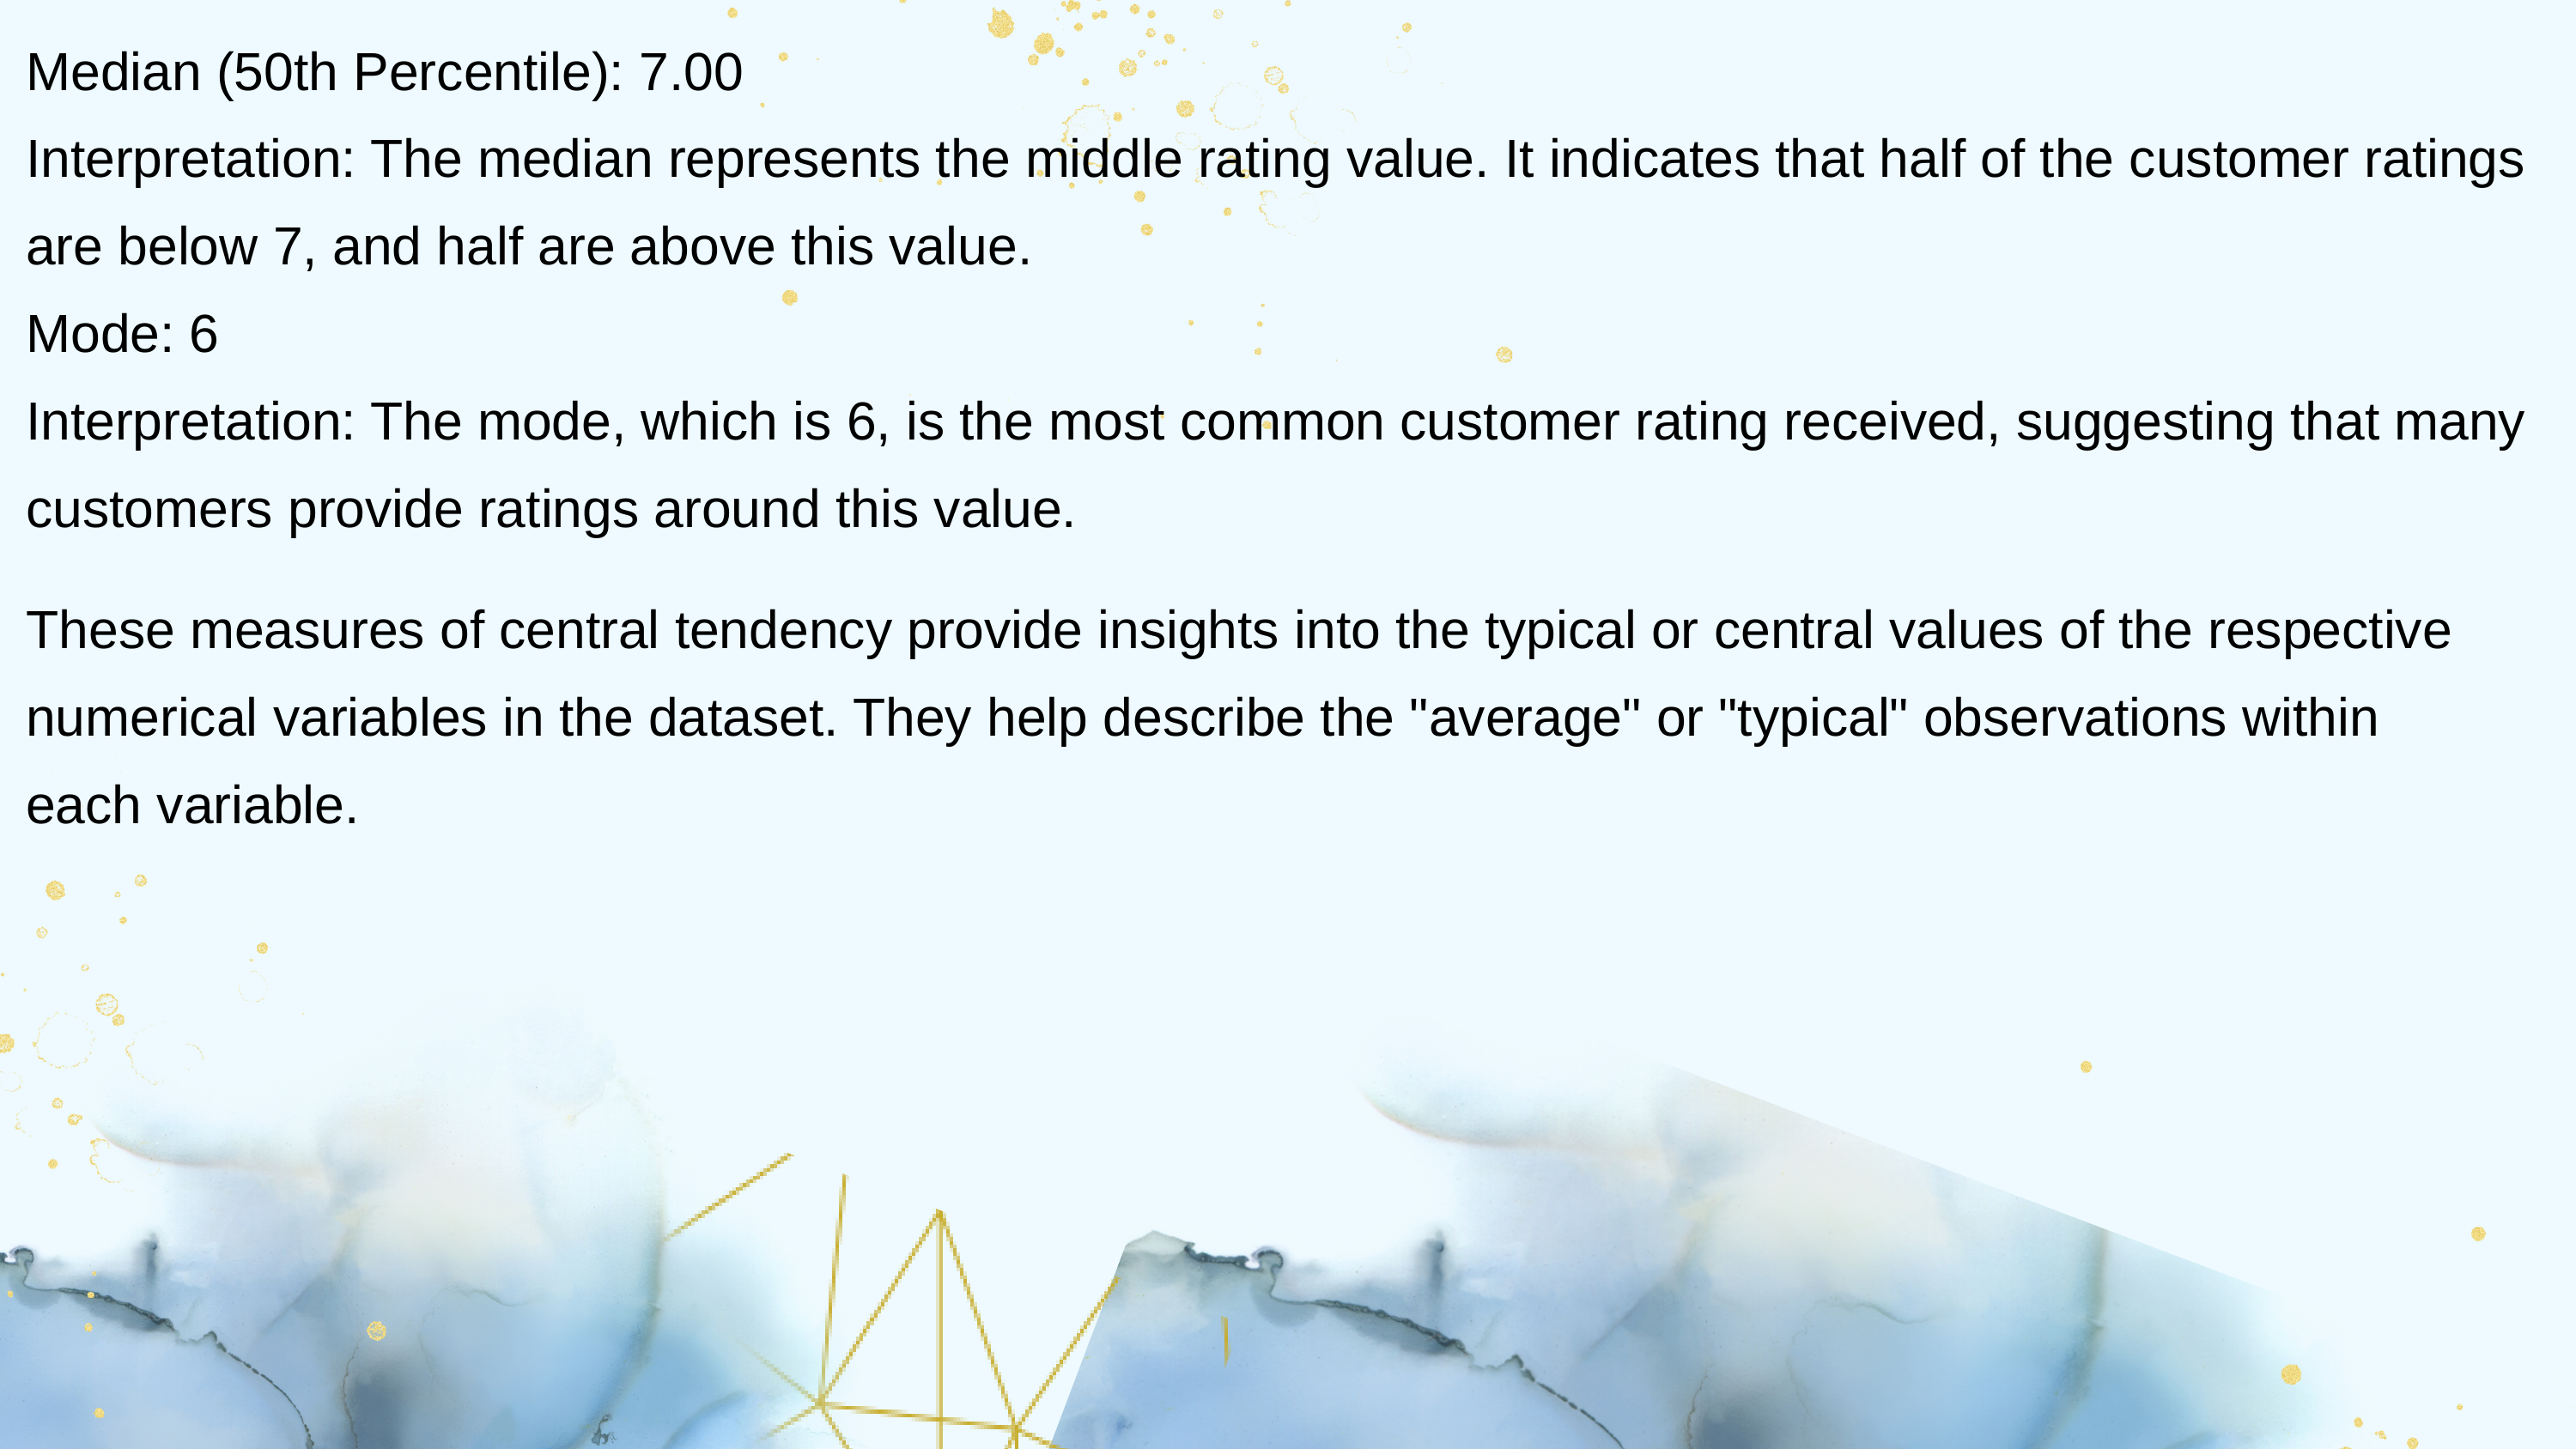

Median (50th Percentile): 7.00
Interpretation: The median represents the middle rating value. It indicates that half of the customer ratings are below 7, and half are above this value.
Mode: 6
Interpretation: The mode, which is 6, is the most common customer rating received, suggesting that many customers provide ratings around this value.

These measures of central tendency provide insights into the typical or central values of the respective numerical variables in the dataset. They help describe the "average" or "typical" observations within each variable.